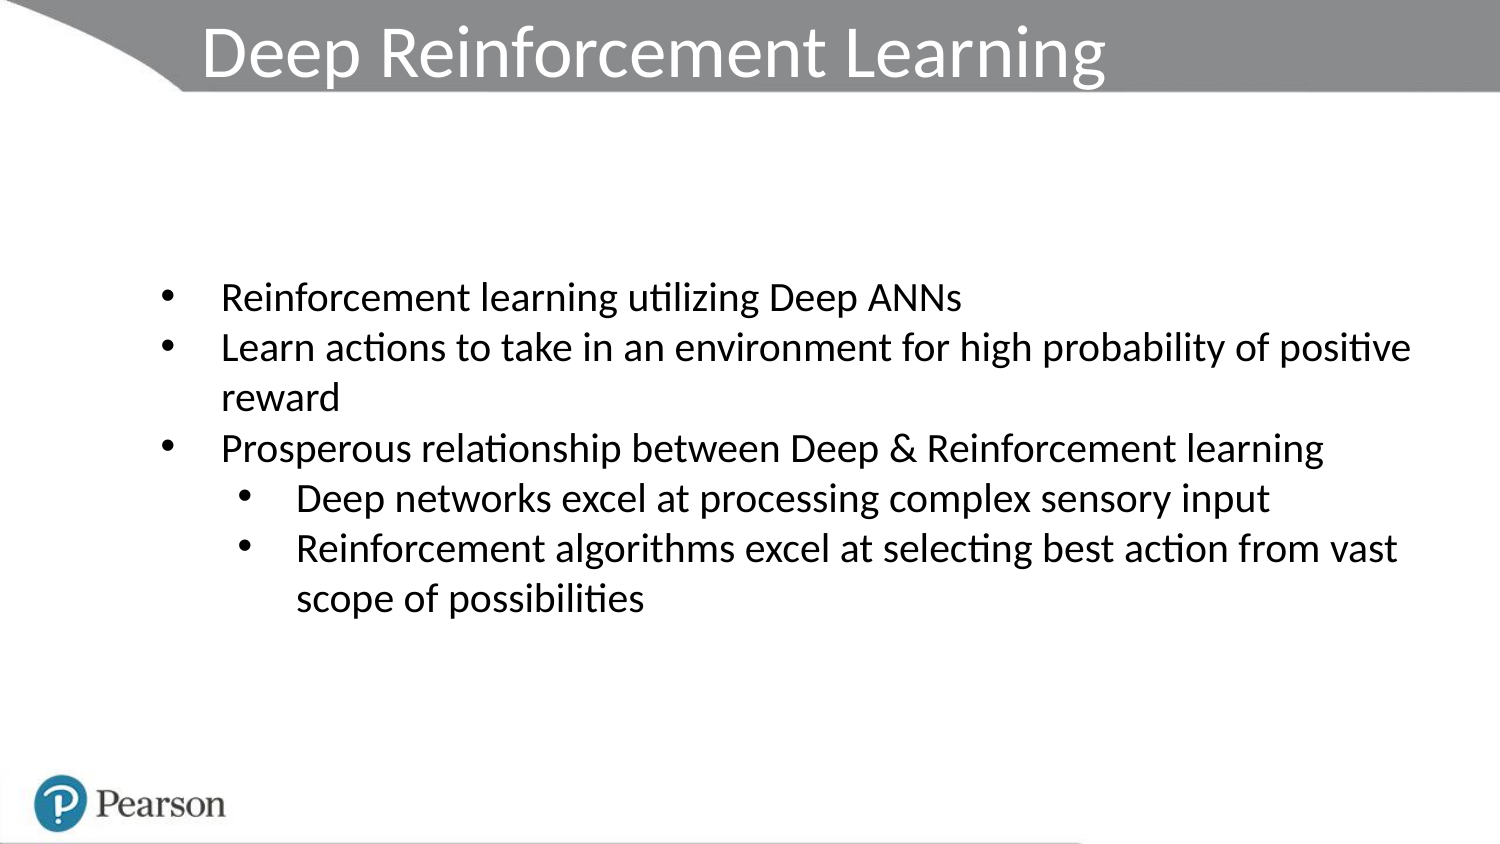

Deep Reinforcement Learning
Reinforcement learning utilizing Deep ANNs
Learn actions to take in an environment for high probability of positive reward
Prosperous relationship between Deep & Reinforcement learning
Deep networks excel at processing complex sensory input
Reinforcement algorithms excel at selecting best action from vast scope of possibilities